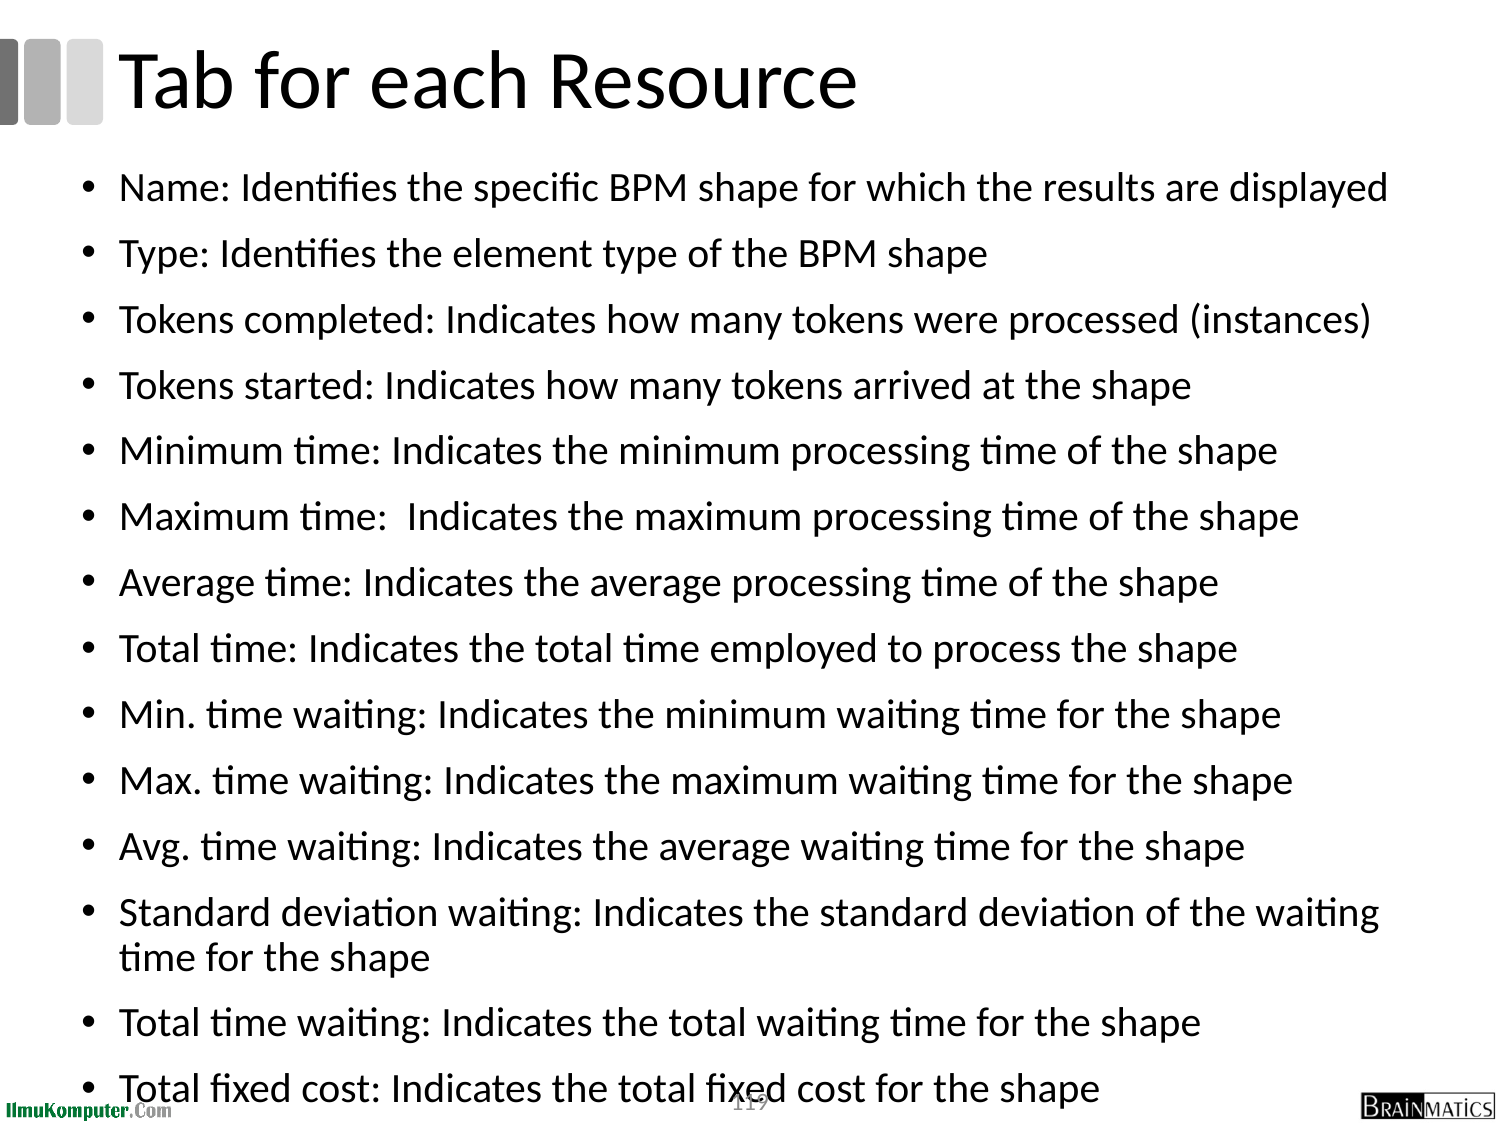

# Tab for each Resource
Name: Identifies the specific BPM shape for which the results are displayed
Type: Identifies the element type of the BPM shape
Tokens completed: Indicates how many tokens were processed (instances)
Tokens started: Indicates how many tokens arrived at the shape
Minimum time: Indicates the minimum processing time of the shape
Maximum time:  Indicates the maximum processing time of the shape
Average time: Indicates the average processing time of the shape
Total time: Indicates the total time employed to process the shape
Min. time waiting: Indicates the minimum waiting time for the shape
Max. time waiting: Indicates the maximum waiting time for the shape
Avg. time waiting: Indicates the average waiting time for the shape
Standard deviation waiting: Indicates the standard deviation of the waiting time for the shape
Total time waiting: Indicates the total waiting time for the shape
Total fixed cost: Indicates the total fixed cost for the shape
119